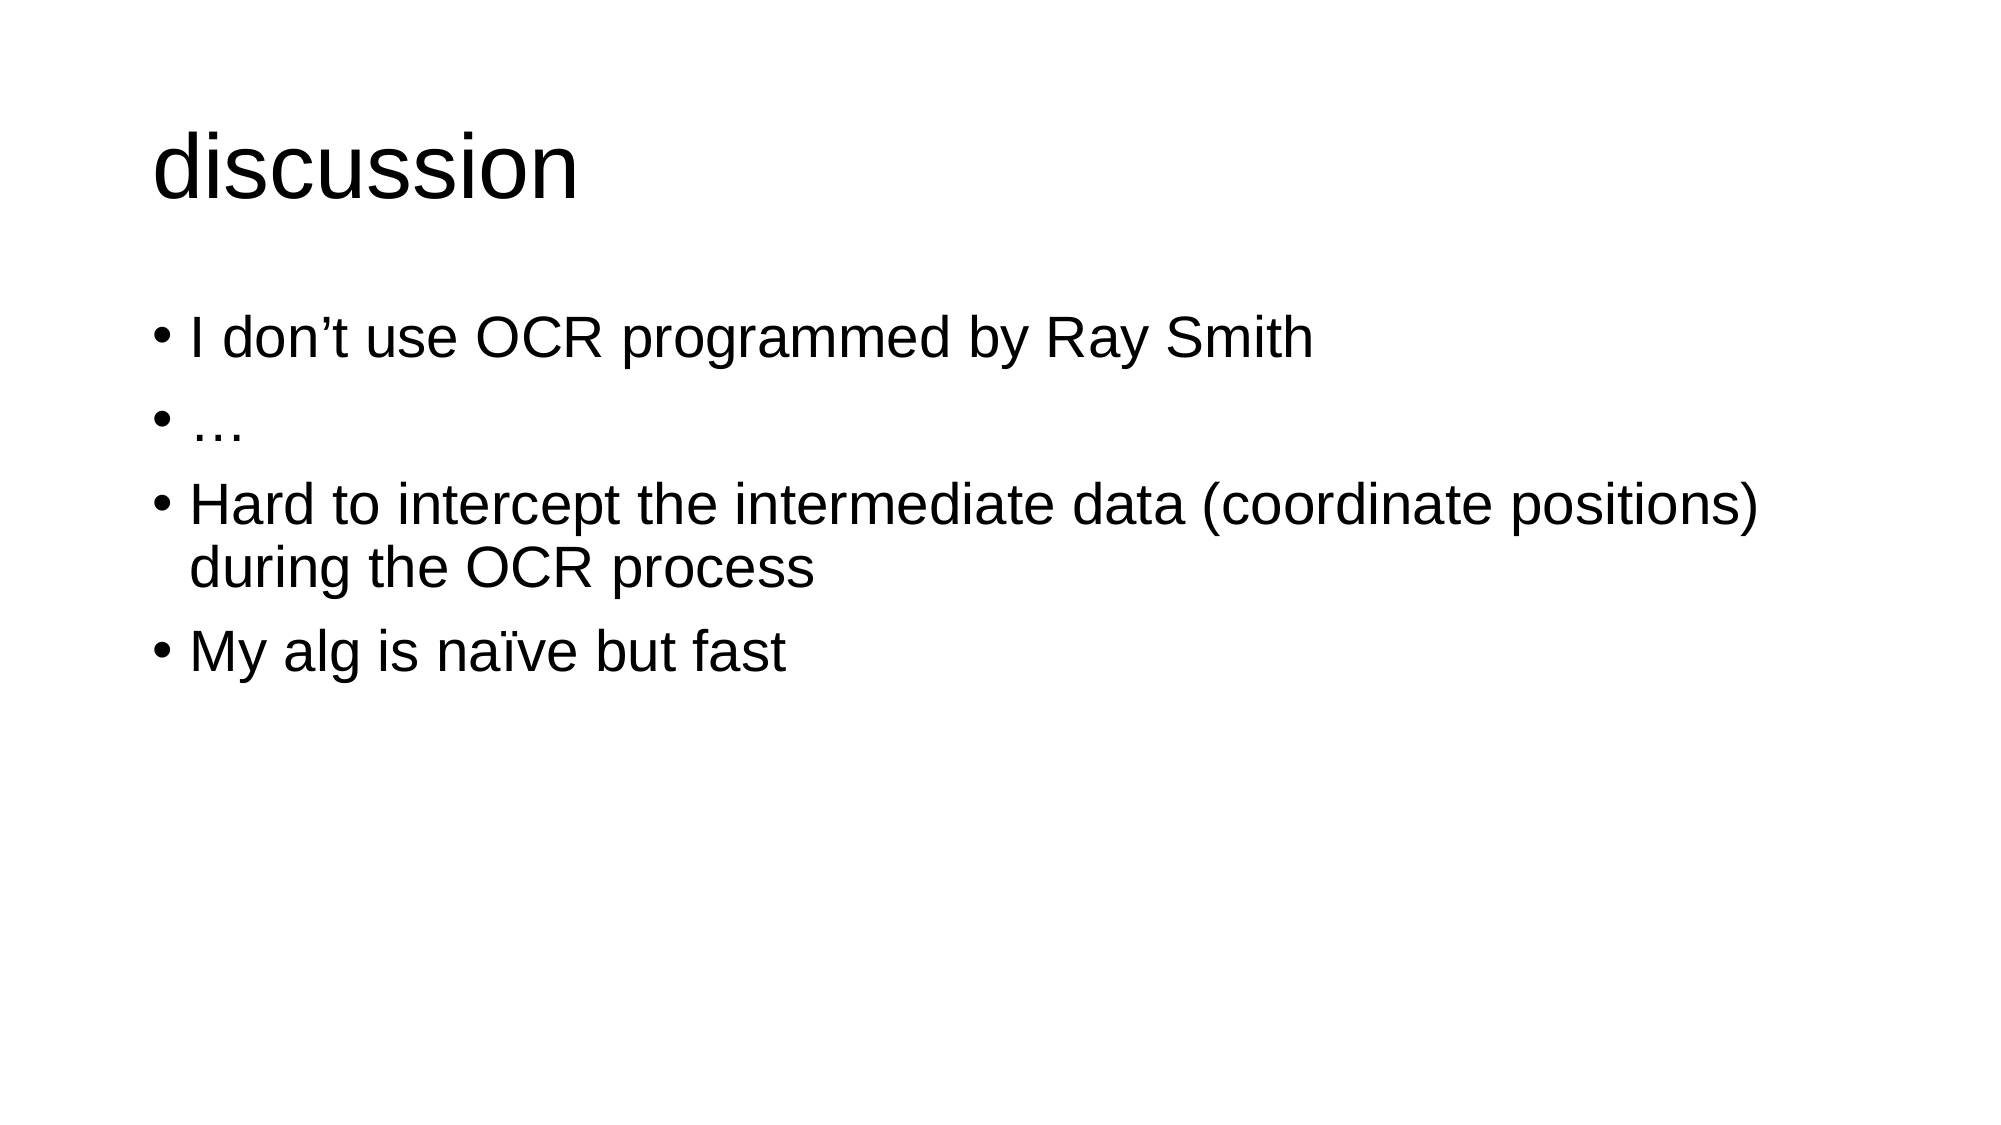

# discussion
I don’t use OCR programmed by Ray Smith
…
Hard to intercept the intermediate data (coordinate positions) during the OCR process
My alg is naïve but fast